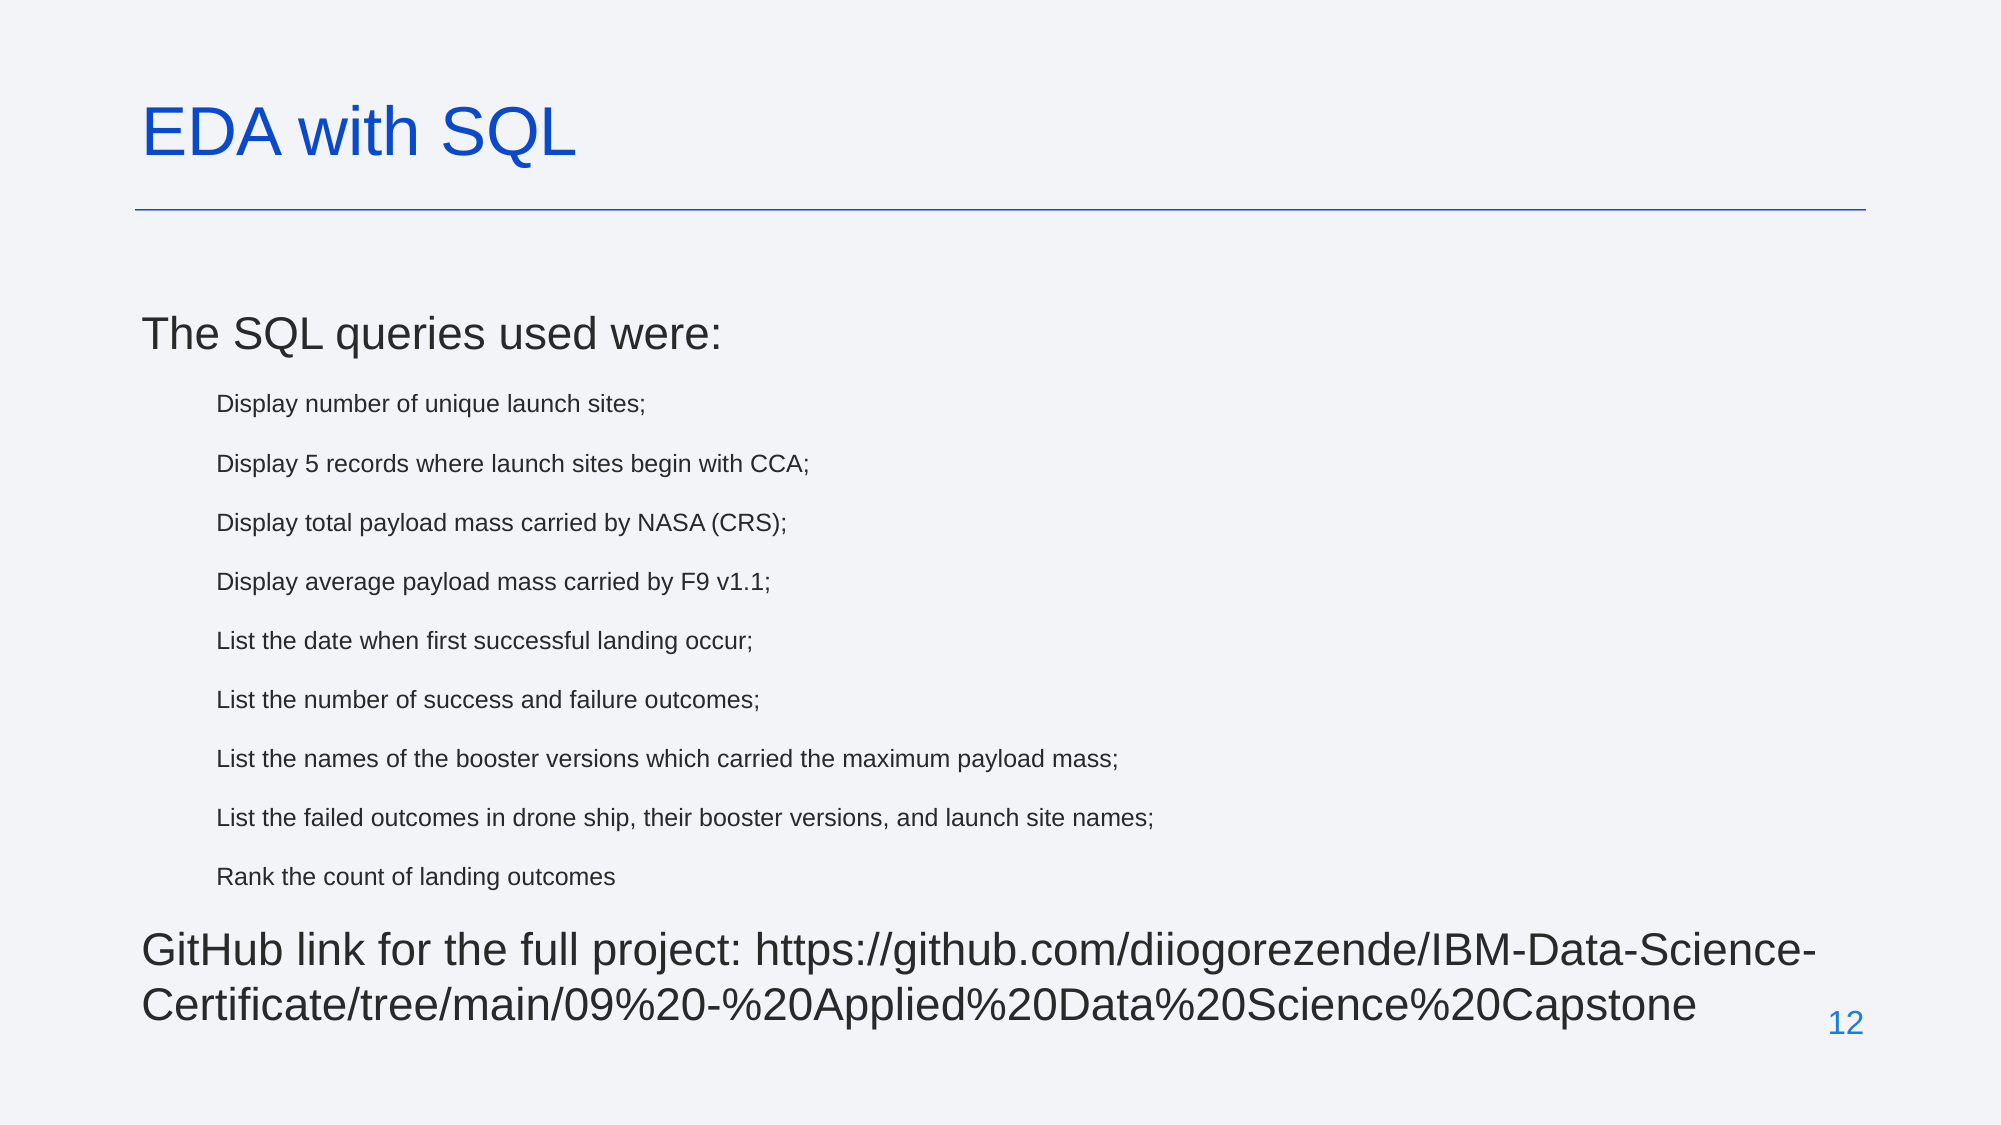

EDA with SQL
The SQL queries used were:
Display number of unique launch sites;
Display 5 records where launch sites begin with CCA;
Display total payload mass carried by NASA (CRS);
Display average payload mass carried by F9 v1.1;
List the date when first successful landing occur;
List the number of success and failure outcomes;
List the names of the booster versions which carried the maximum payload mass;
List the failed outcomes in drone ship, their booster versions, and launch site names;
Rank the count of landing outcomes
GitHub link for the full project: https://github.com/diiogorezende/IBM-Data-Science-Certificate/tree/main/09%20-%20Applied%20Data%20Science%20Capstone

12